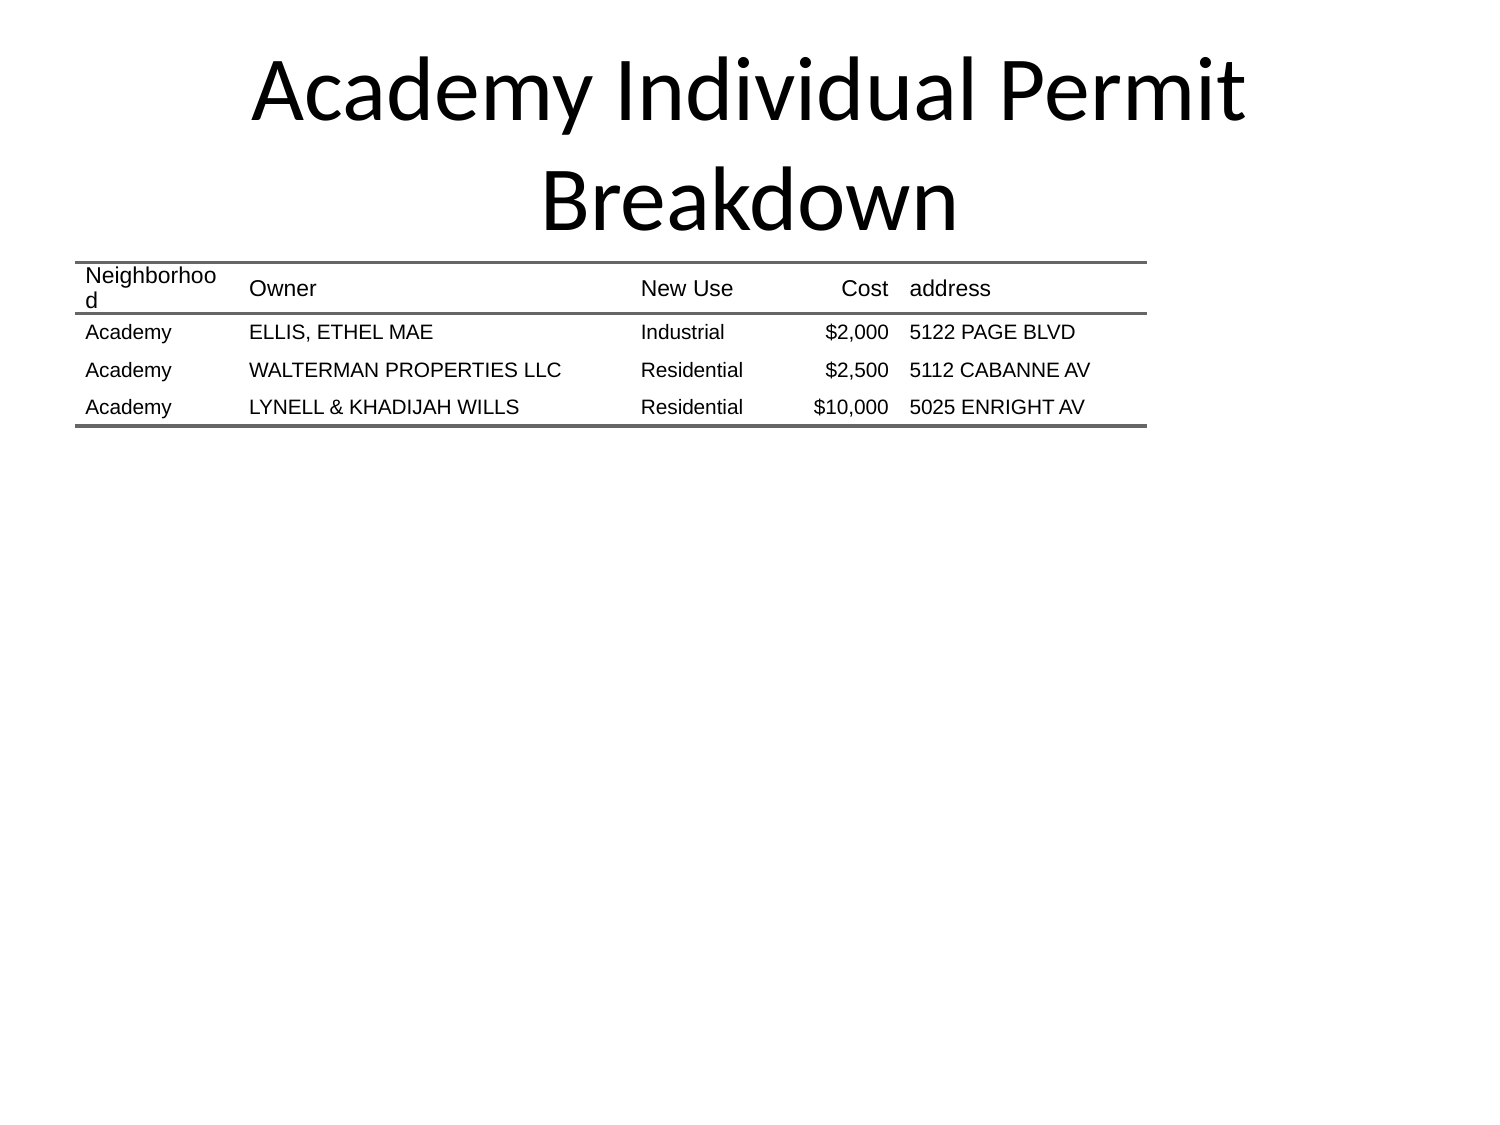

# Academy Individual Permit Breakdown
| Neighborhood | Owner | New Use | Cost | address |
| --- | --- | --- | --- | --- |
| Academy | ELLIS, ETHEL MAE | Industrial | $2,000 | 5122 PAGE BLVD |
| Academy | WALTERMAN PROPERTIES LLC | Residential | $2,500 | 5112 CABANNE AV |
| Academy | LYNELL & KHADIJAH WILLS | Residential | $10,000 | 5025 ENRIGHT AV |